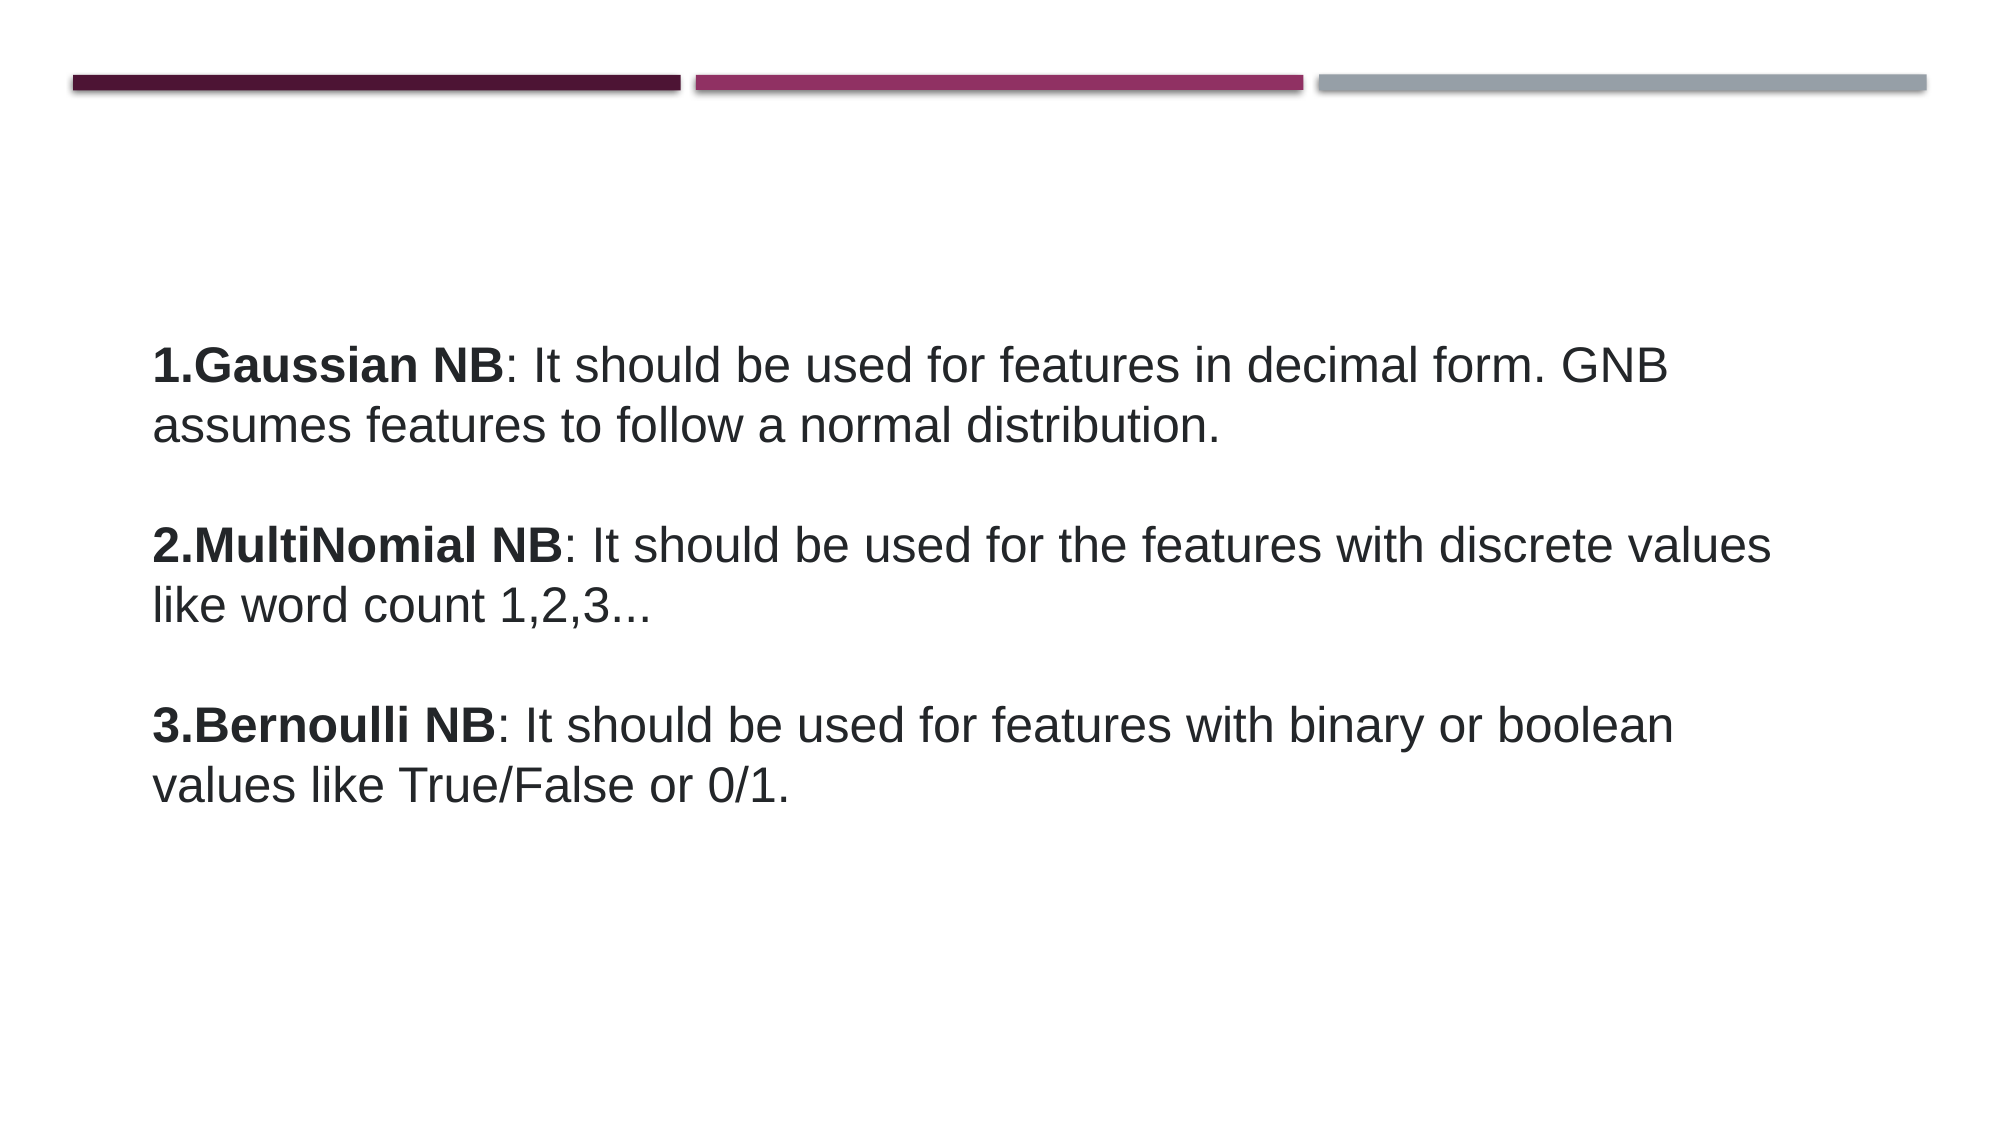

1.Gaussian NB: It should be used for features in decimal form. GNB assumes features to follow a normal distribution.

2.MultiNomial NB: It should be used for the features with discrete values like word count 1,2,3...

3.Bernoulli NB: It should be used for features with binary or boolean values like True/False or 0/1.